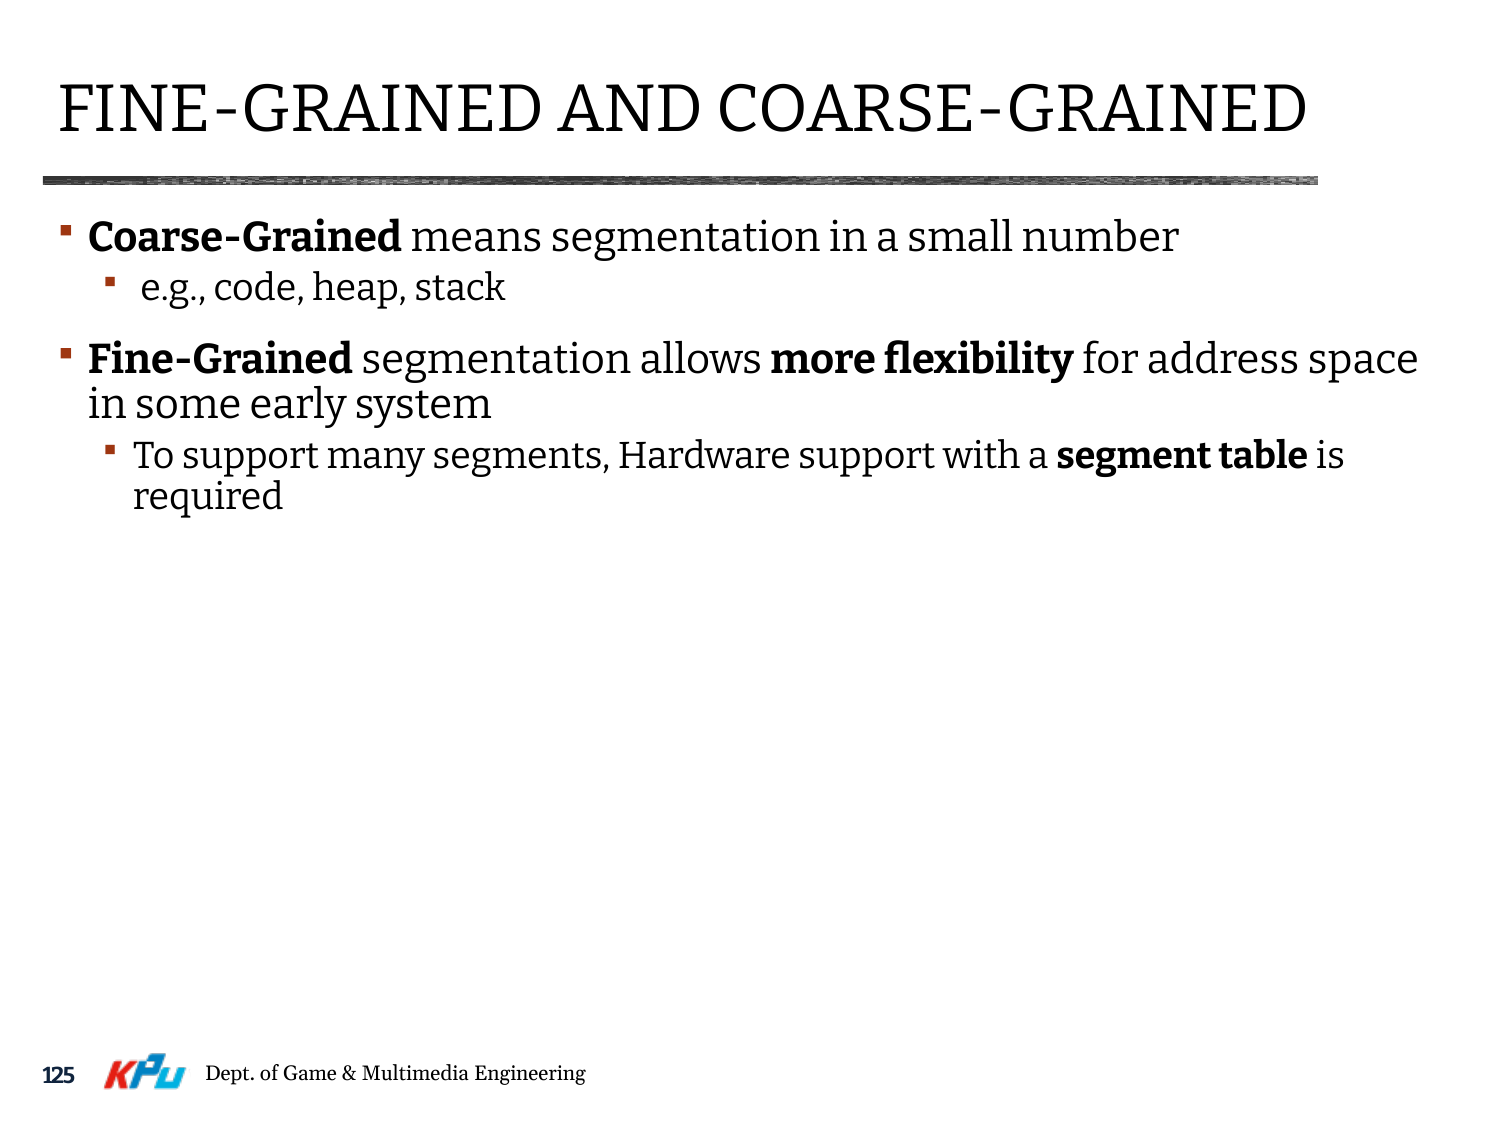

# Fine-Grained and Coarse-Grained
Coarse-Grained means segmentation in a small number
 e.g., code, heap, stack
Fine-Grained segmentation allows more flexibility for address space in some early system
To support many segments, Hardware support with a segment table is required

Dept. of Game & Multimedia Engineering
125